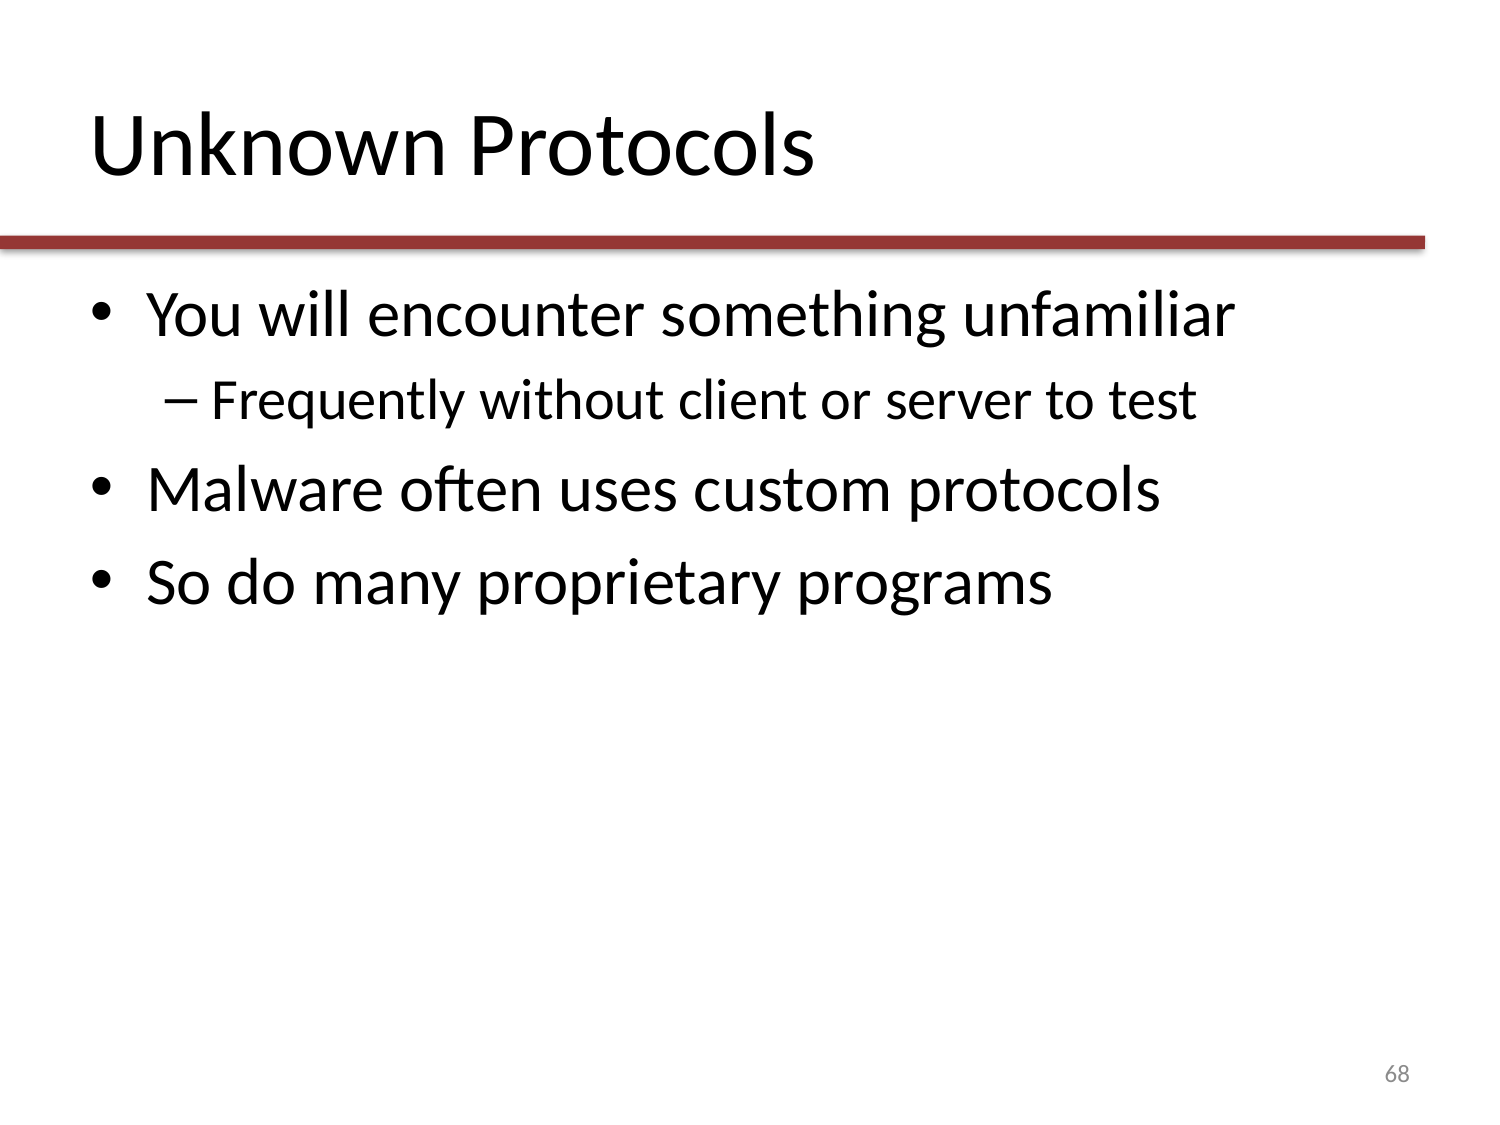

Unknown Protocols
You will encounter something unfamiliar
Frequently without client or server to test
Malware often uses custom protocols
So do many proprietary programs

68